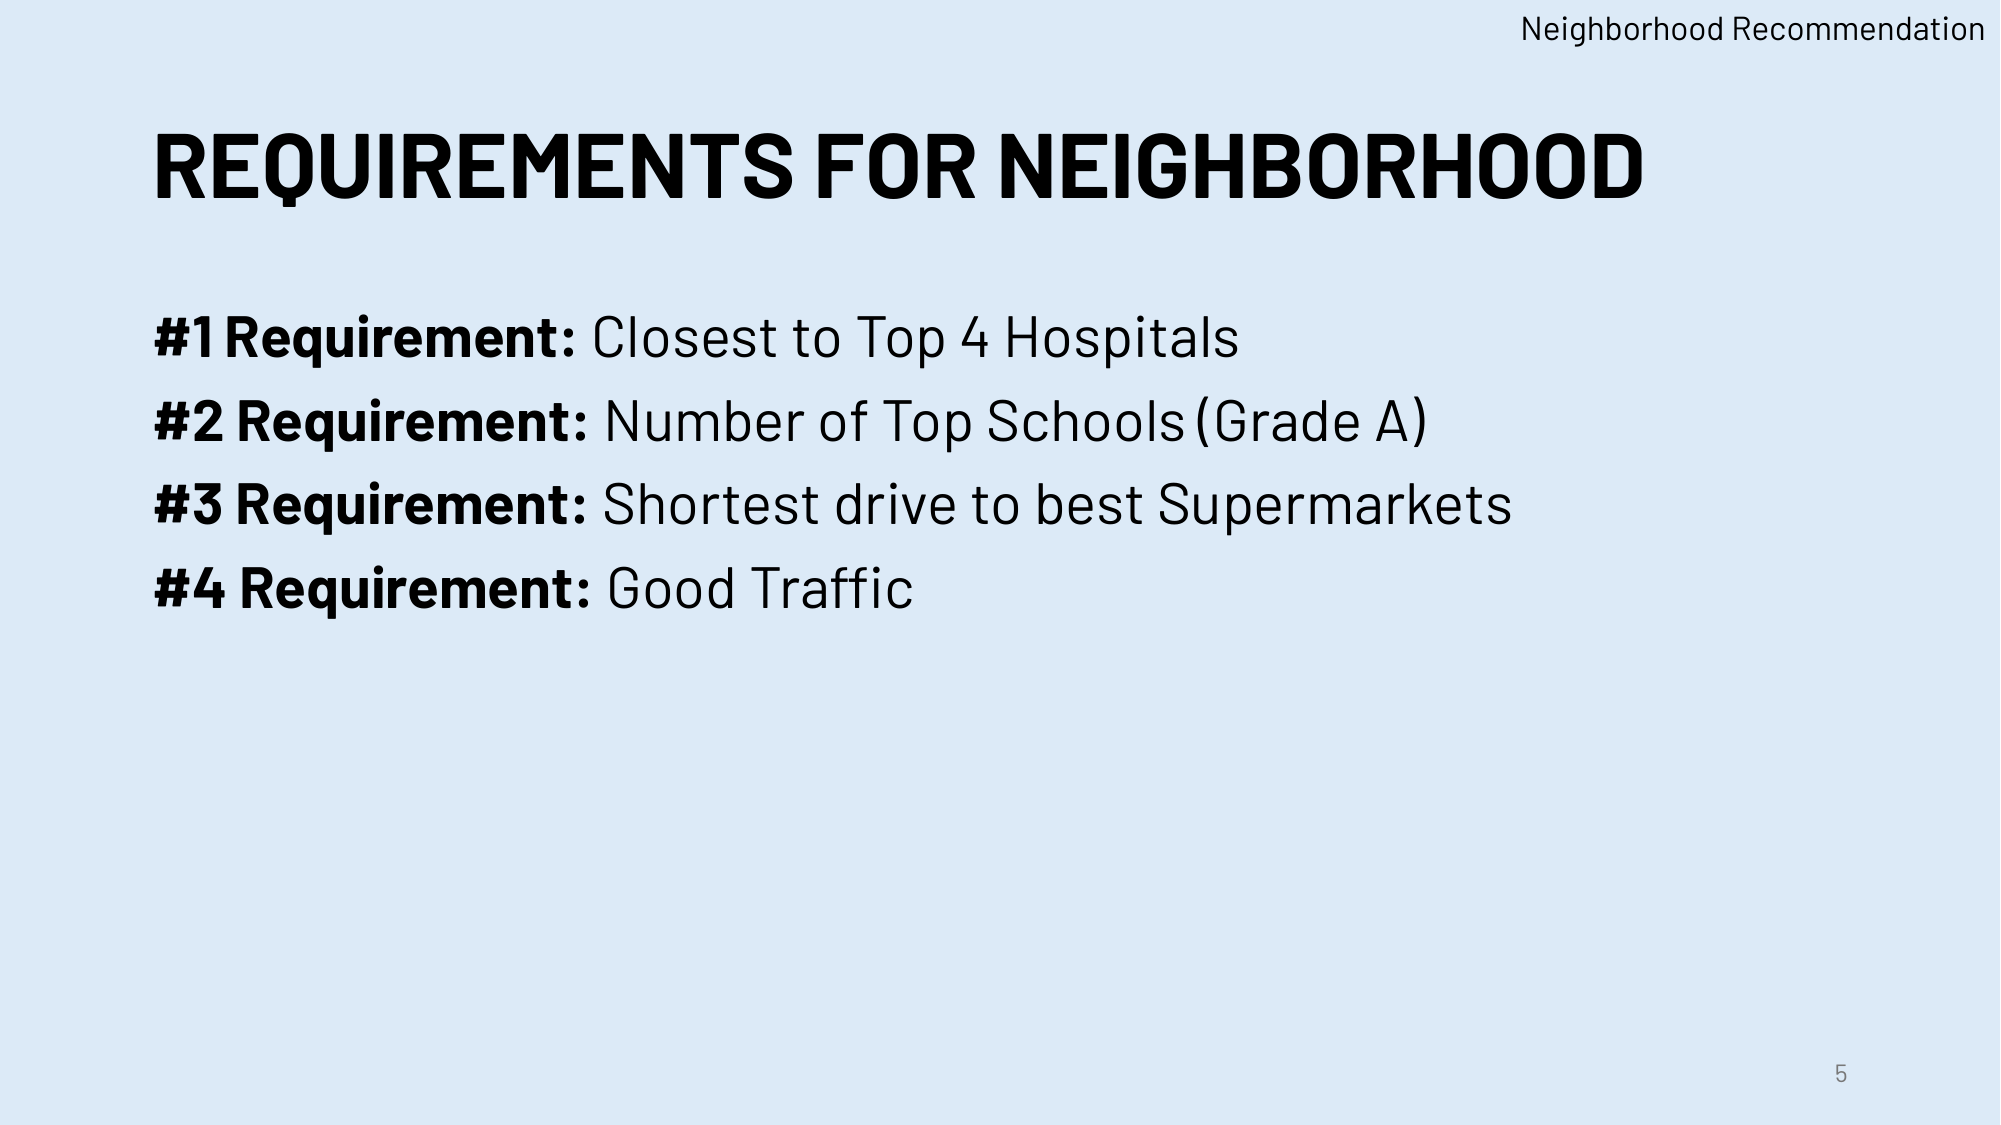

Neighborhood Recommendation
# REQUIREMENTS FOR NEIGHBORHOOD
#1 Requirement: Closest to Top 4 Hospitals
#2 Requirement: Number of Top Schools (Grade A)
#3 Requirement: Shortest drive to best Supermarkets
#4 Requirement: Good Traffic
5